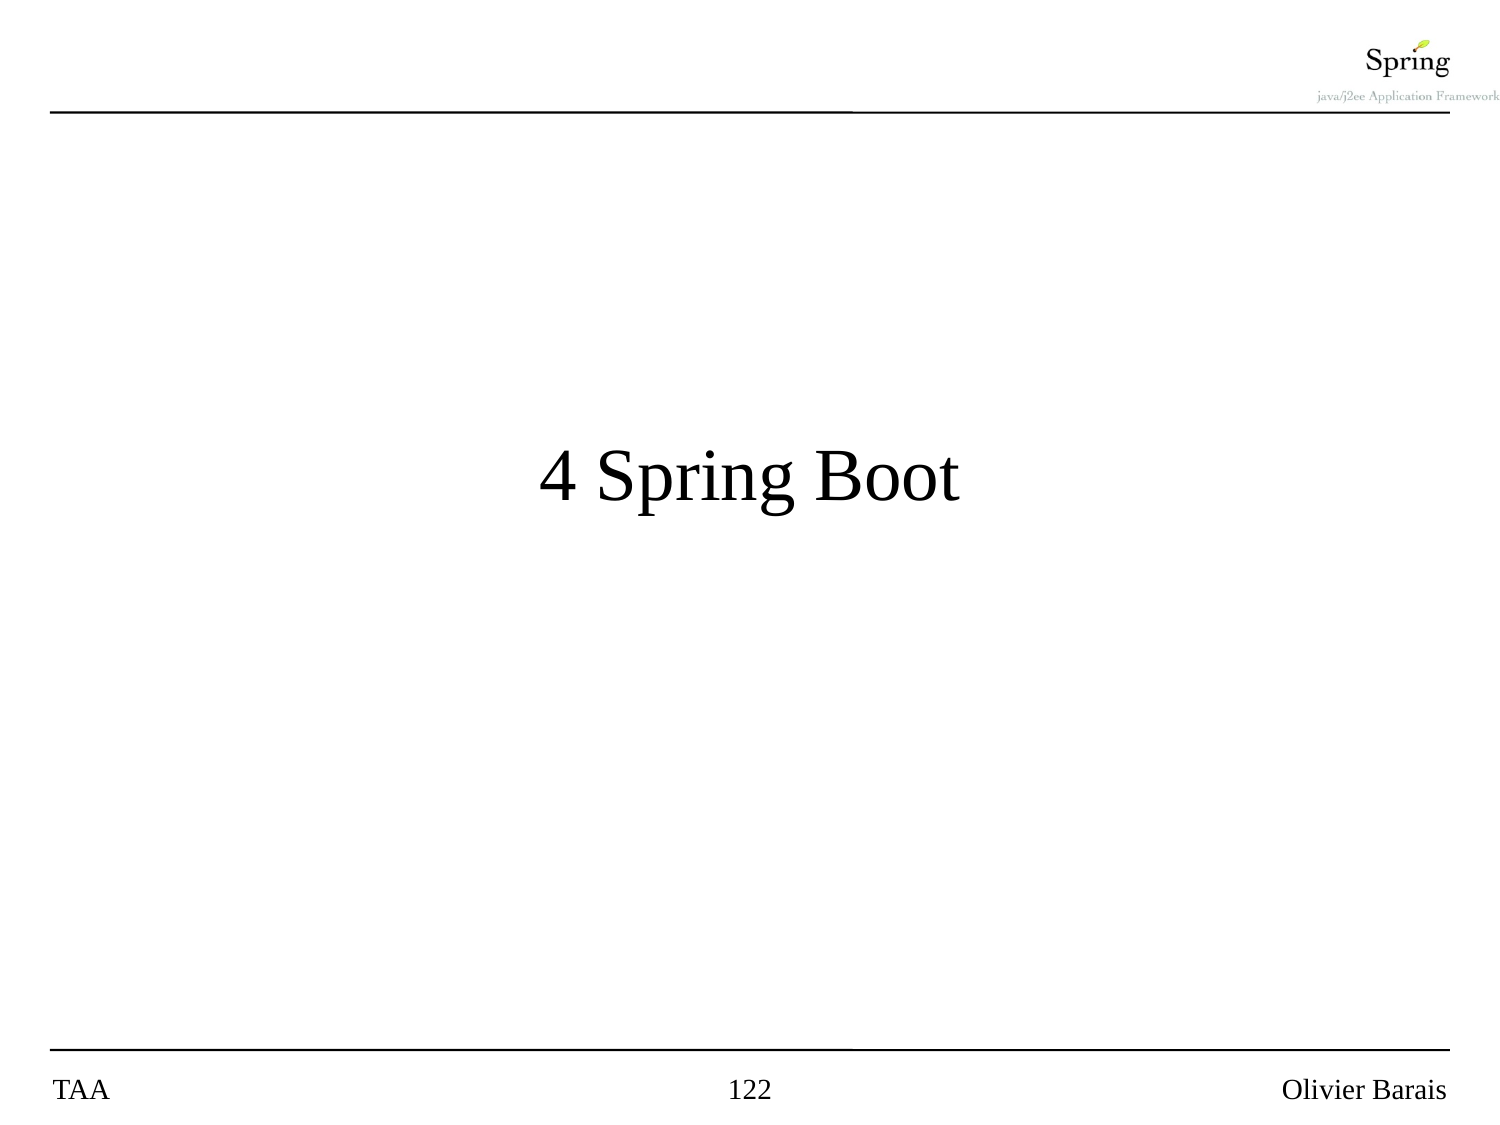

# 4 Spring Boot

TAA
122
Olivier Barais